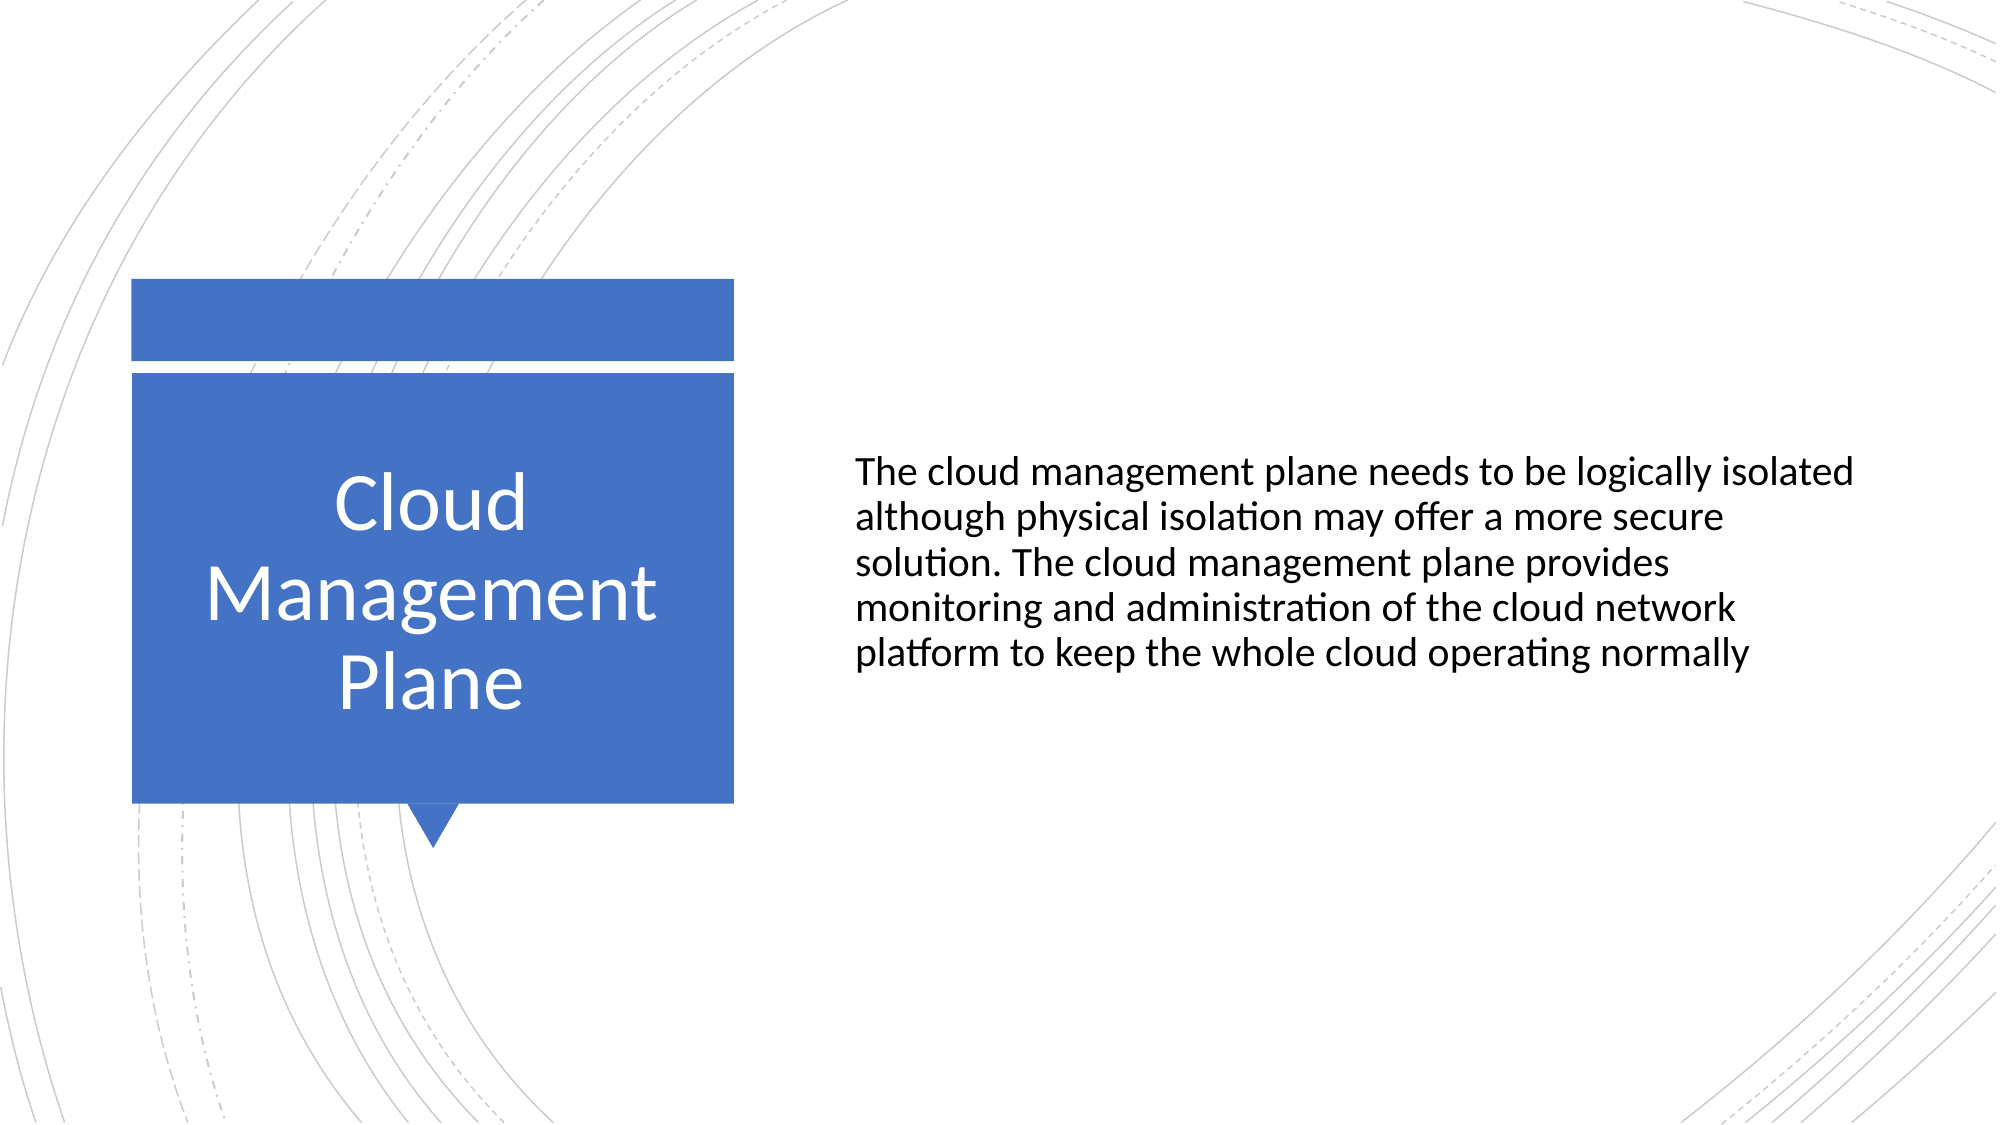

The cloud management plane needs to be logically isolated although physical isolation may offer a more secure solution. The cloud management plane provides monitoring and administration of the cloud network platform to keep the whole cloud operating normally

# Cloud Management Plane